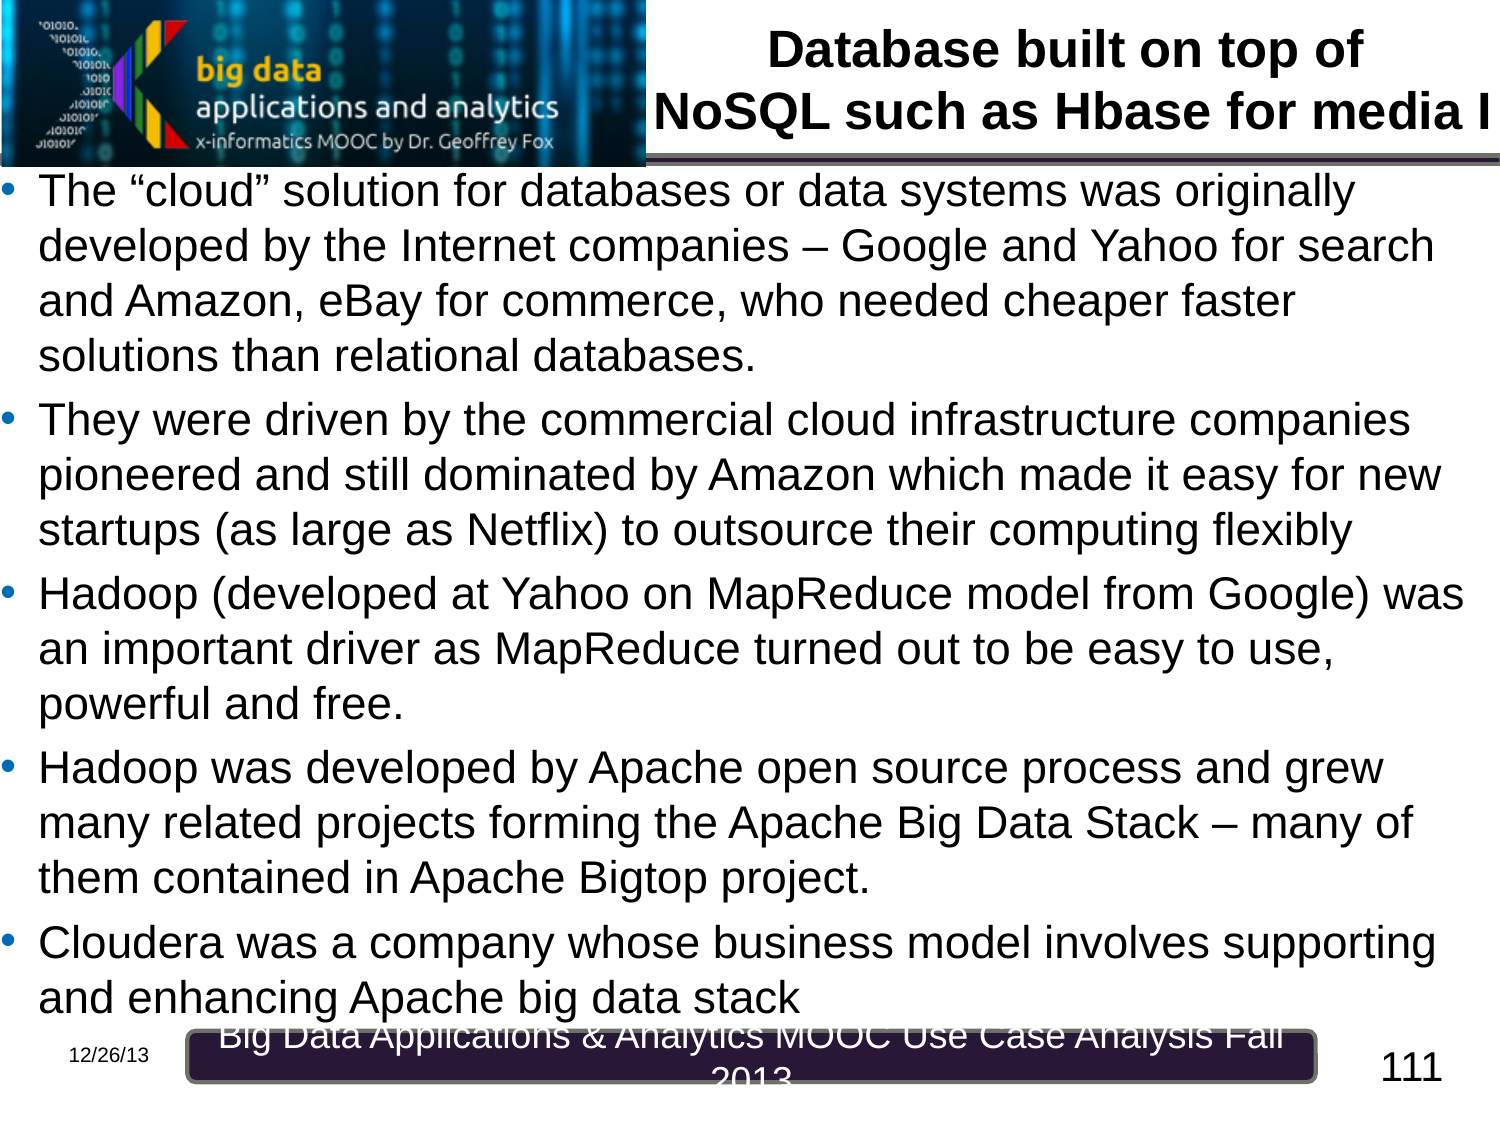

# Database built on top of NoSQL such as Hbase for media I
The “cloud” solution for databases or data systems was originally developed by the Internet companies – Google and Yahoo for search and Amazon, eBay for commerce, who needed cheaper faster solutions than relational databases.
They were driven by the commercial cloud infrastructure companies pioneered and still dominated by Amazon which made it easy for new startups (as large as Netflix) to outsource their computing flexibly
Hadoop (developed at Yahoo on MapReduce model from Google) was an important driver as MapReduce turned out to be easy to use, powerful and free.
Hadoop was developed by Apache open source process and grew many related projects forming the Apache Big Data Stack – many of them contained in Apache Bigtop project.
Cloudera was a company whose business model involves supporting and enhancing Apache big data stack

111